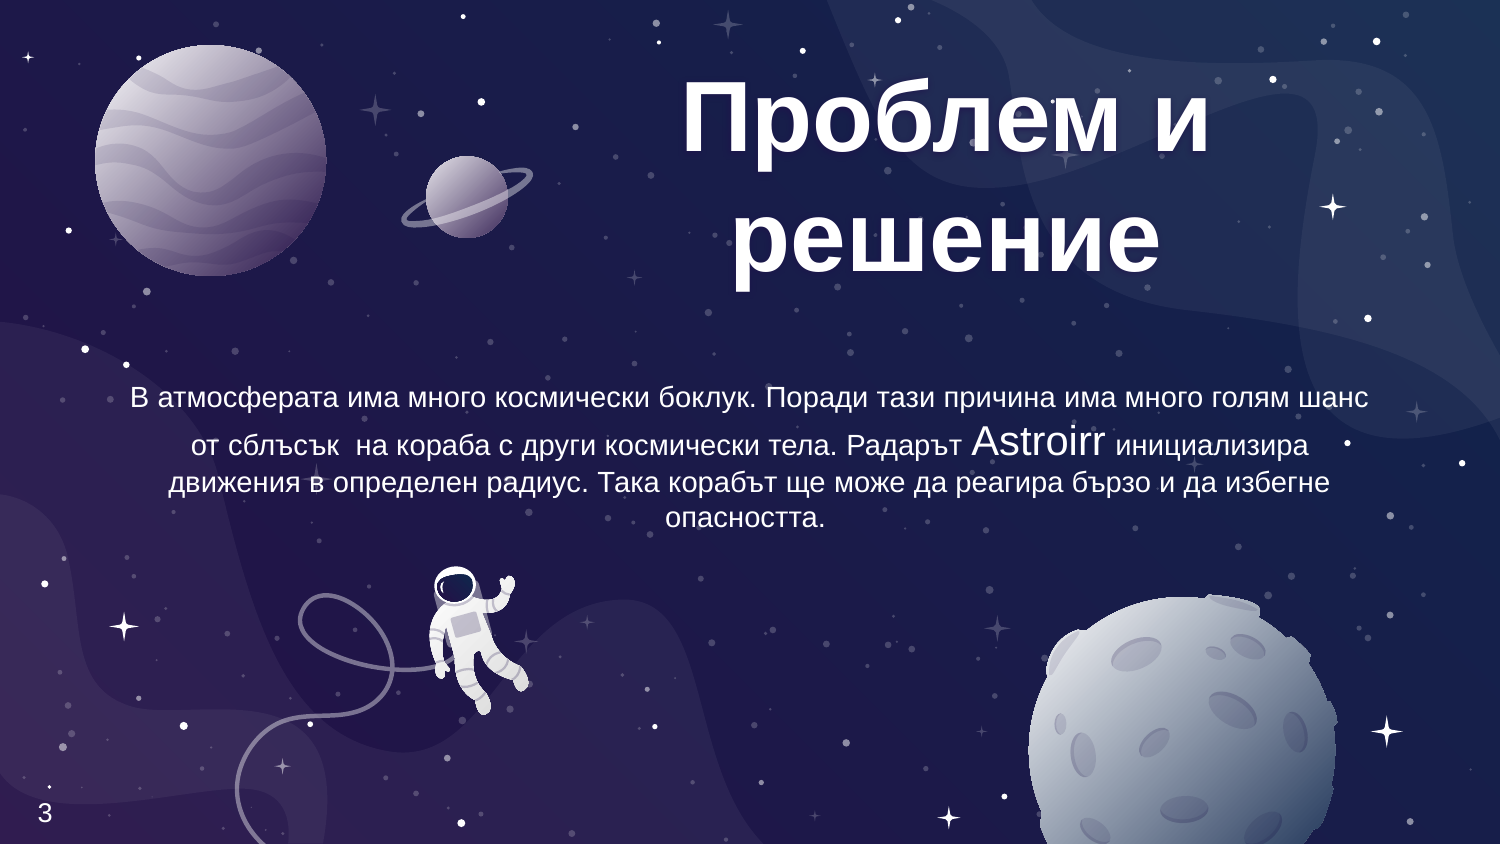

# Проблем и решение
В атмосферата има много космически боклук. Поради тази причина има много голям шанс от сблъсък  на кораба с други космически тела. Радарът Аstroirr инициализира движения в определен радиус. Така корабът ще може да реагира бързо и да избегне опасността.
3